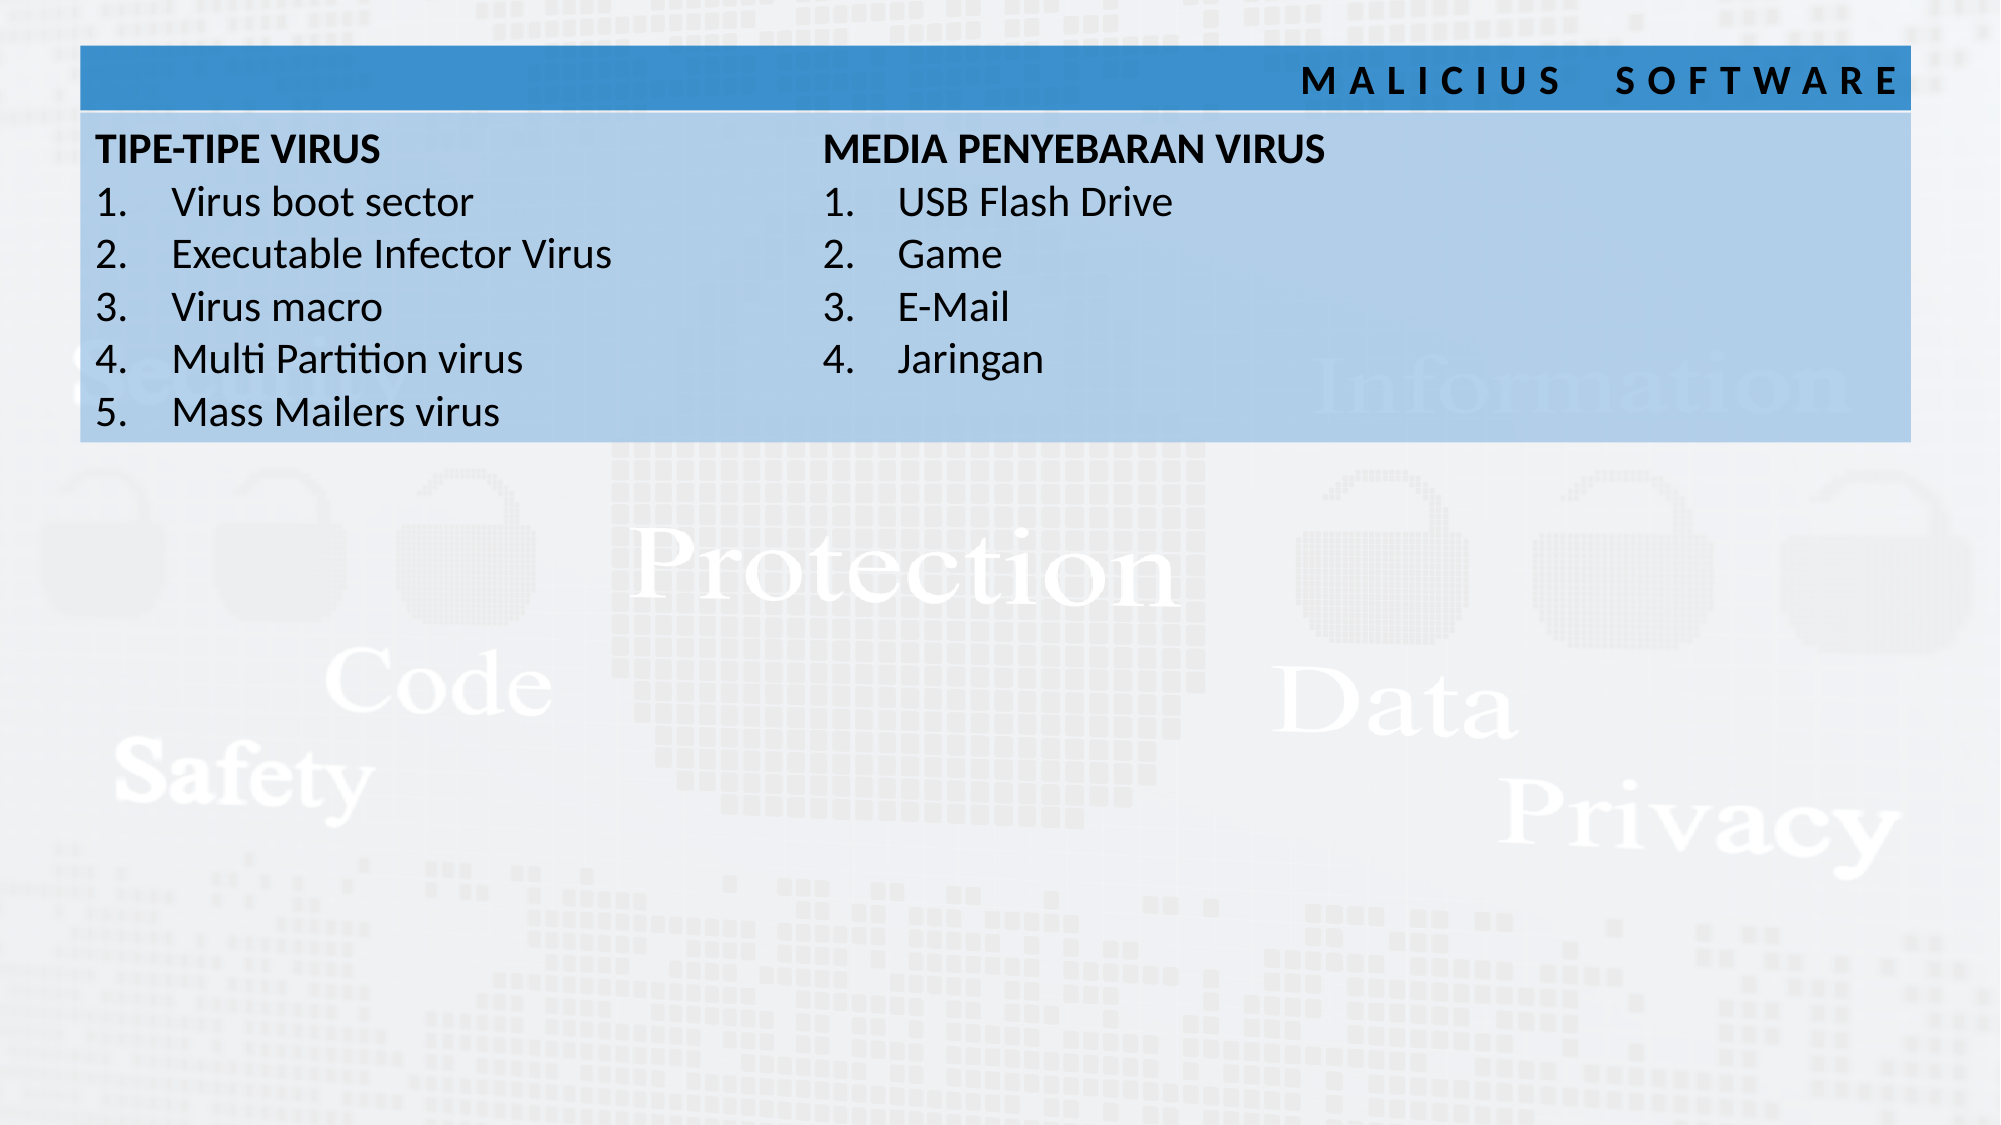

MALICIUS  SOFTWARE
TIPE-TIPE VIRUS
Virus boot sector
Executable Infector Virus
Virus macro
Multi Partition virus
Mass Mailers virus
MEDIA PENYEBARAN VIRUS
USB Flash Drive
Game
E-Mail
Jaringan